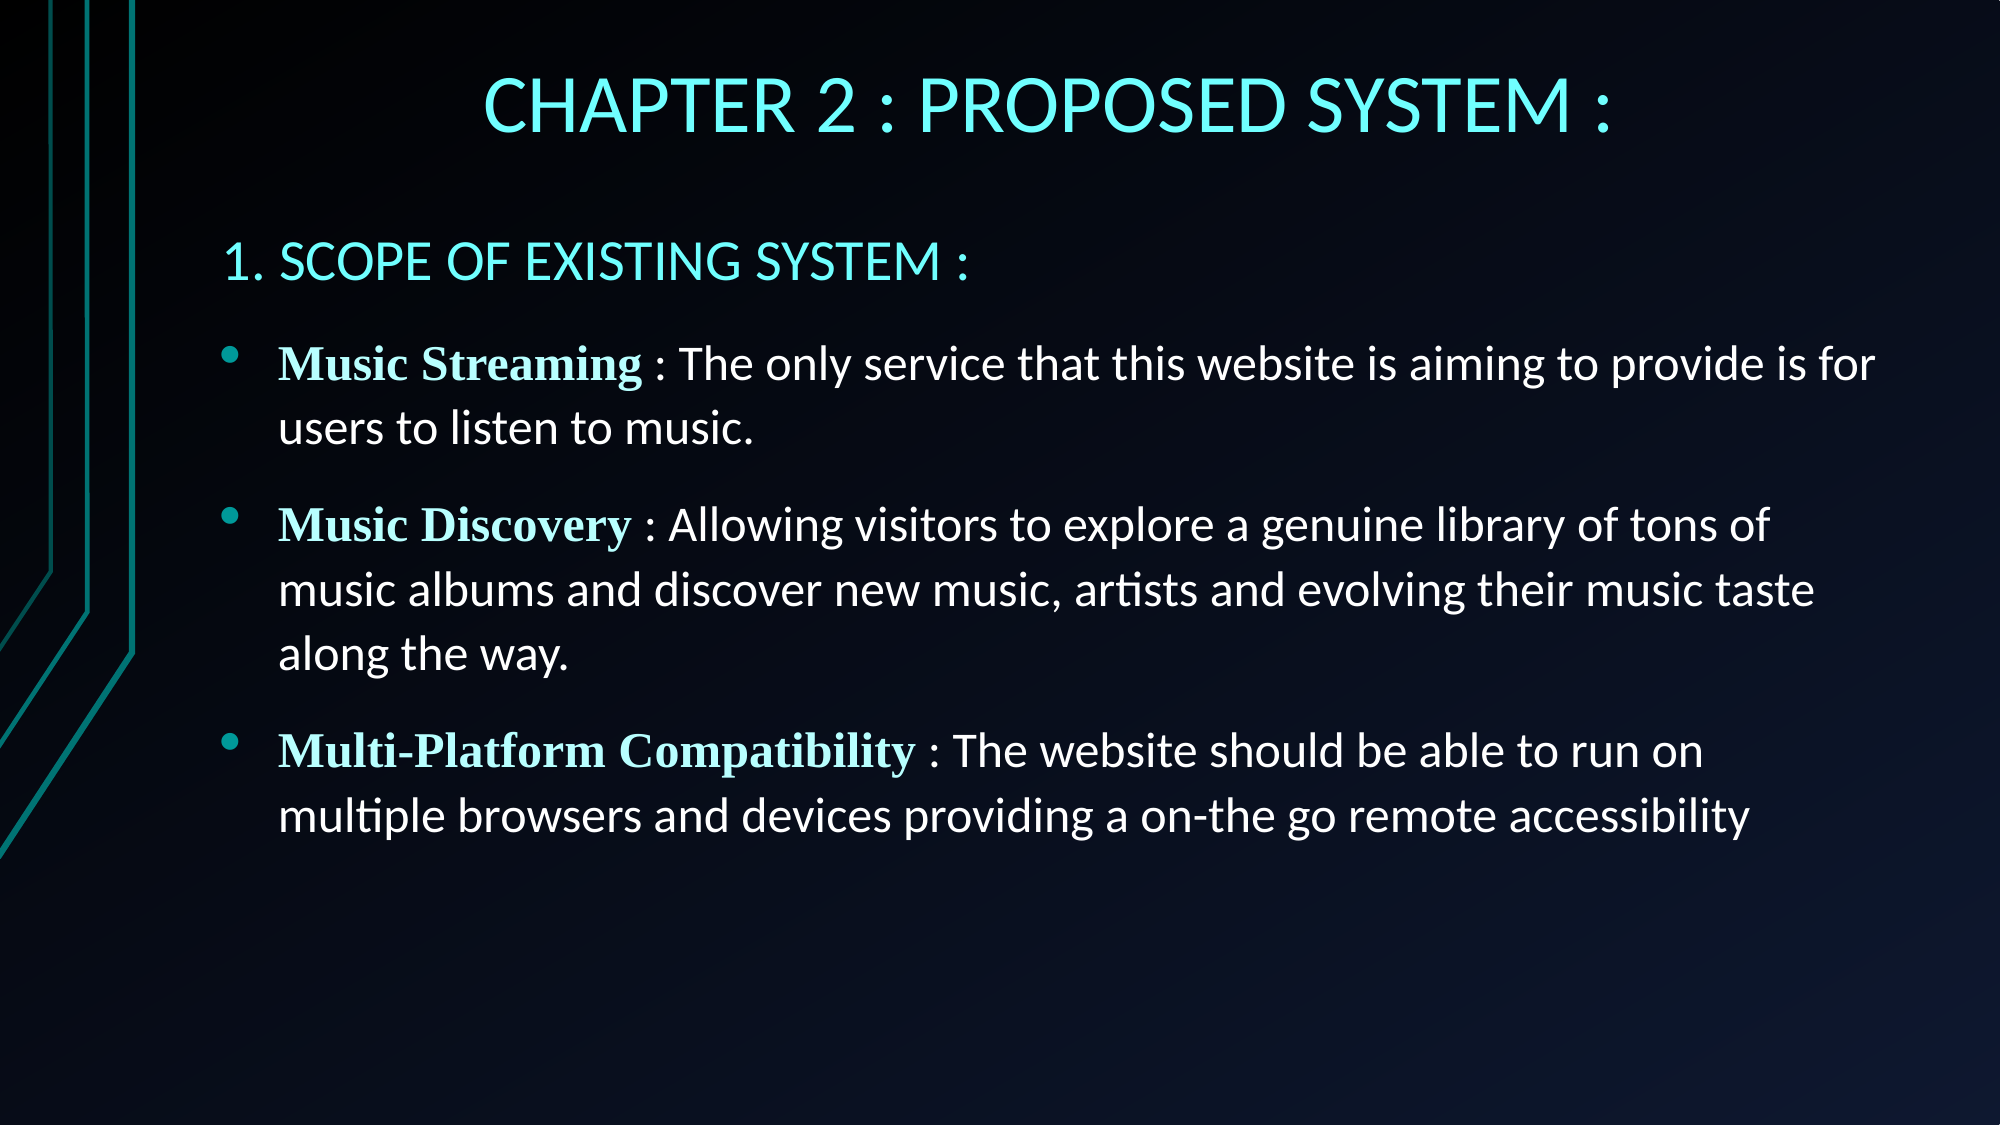

# CHAPTER 2 : PROPOSED SYSTEM :
1. SCOPE OF EXISTING SYSTEM :
Music Streaming : The only service that this website is aiming to provide is for users to listen to music.
Music Discovery : Allowing visitors to explore a genuine library of tons of music albums and discover new music, artists and evolving their music taste along the way.
Multi-Platform Compatibility : The website should be able to run on multiple browsers and devices providing a on-the go remote accessibility